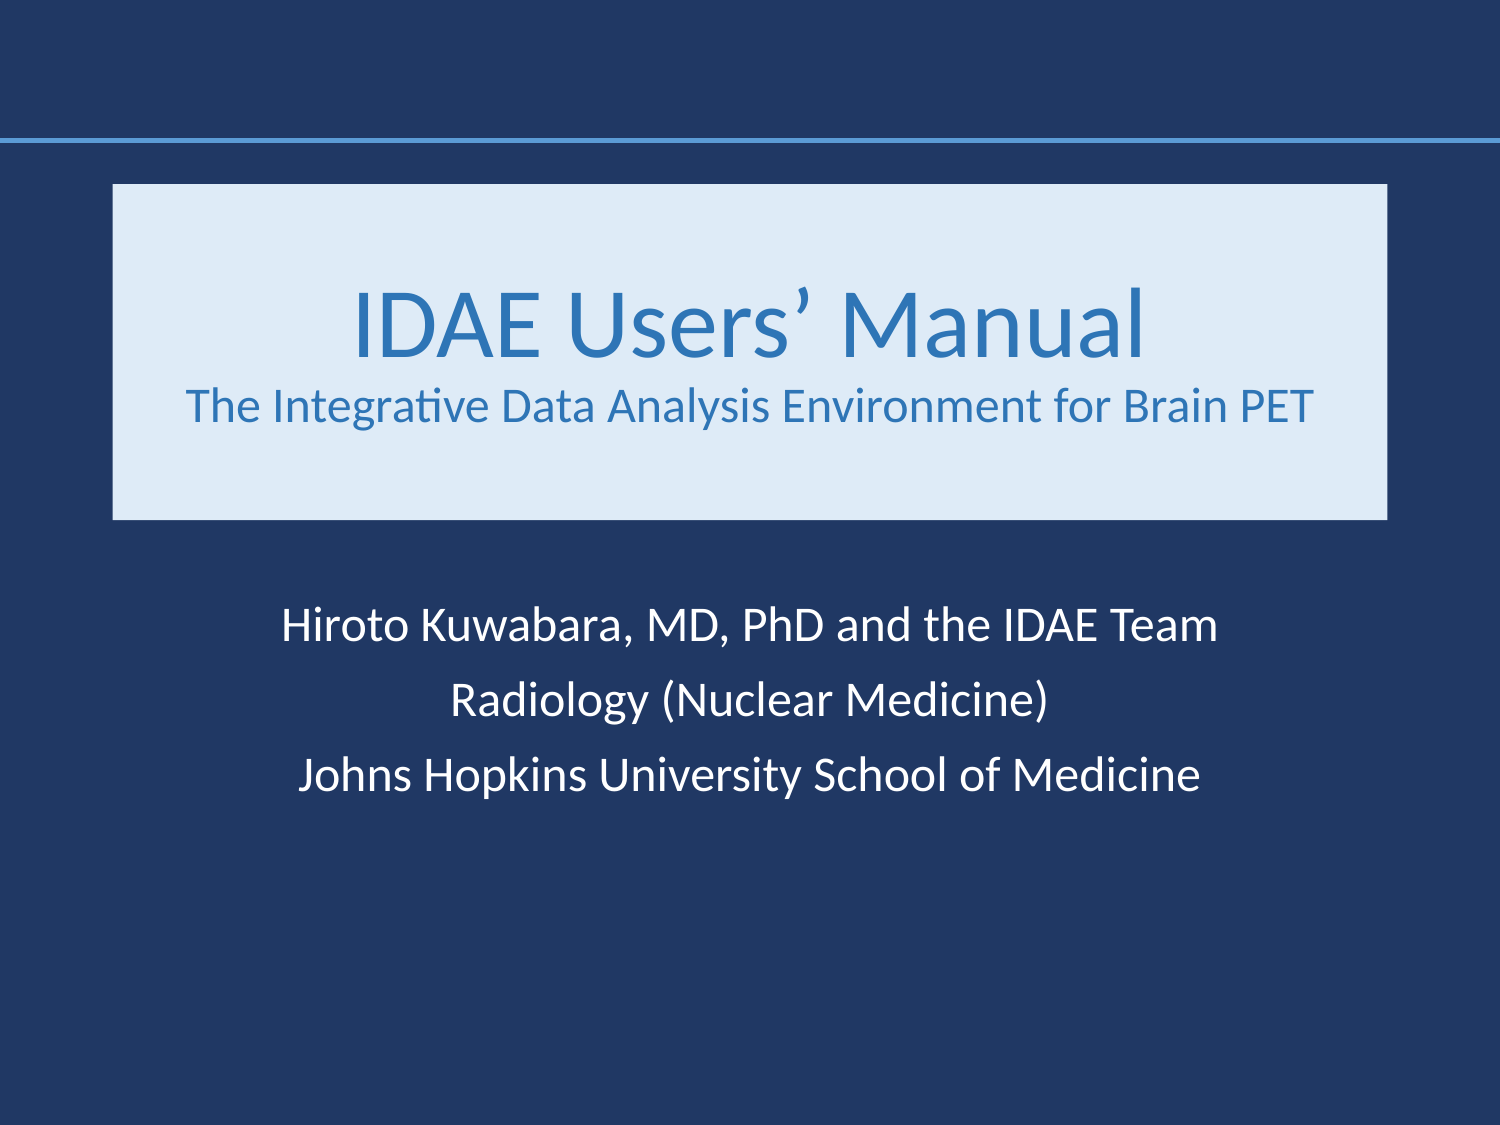

# IDAE Users’ Manual The Integrative Data Analysis Environment for Brain PET
Hiroto Kuwabara, MD, PhD and the IDAE Team
Radiology (Nuclear Medicine)
Johns Hopkins University School of Medicine